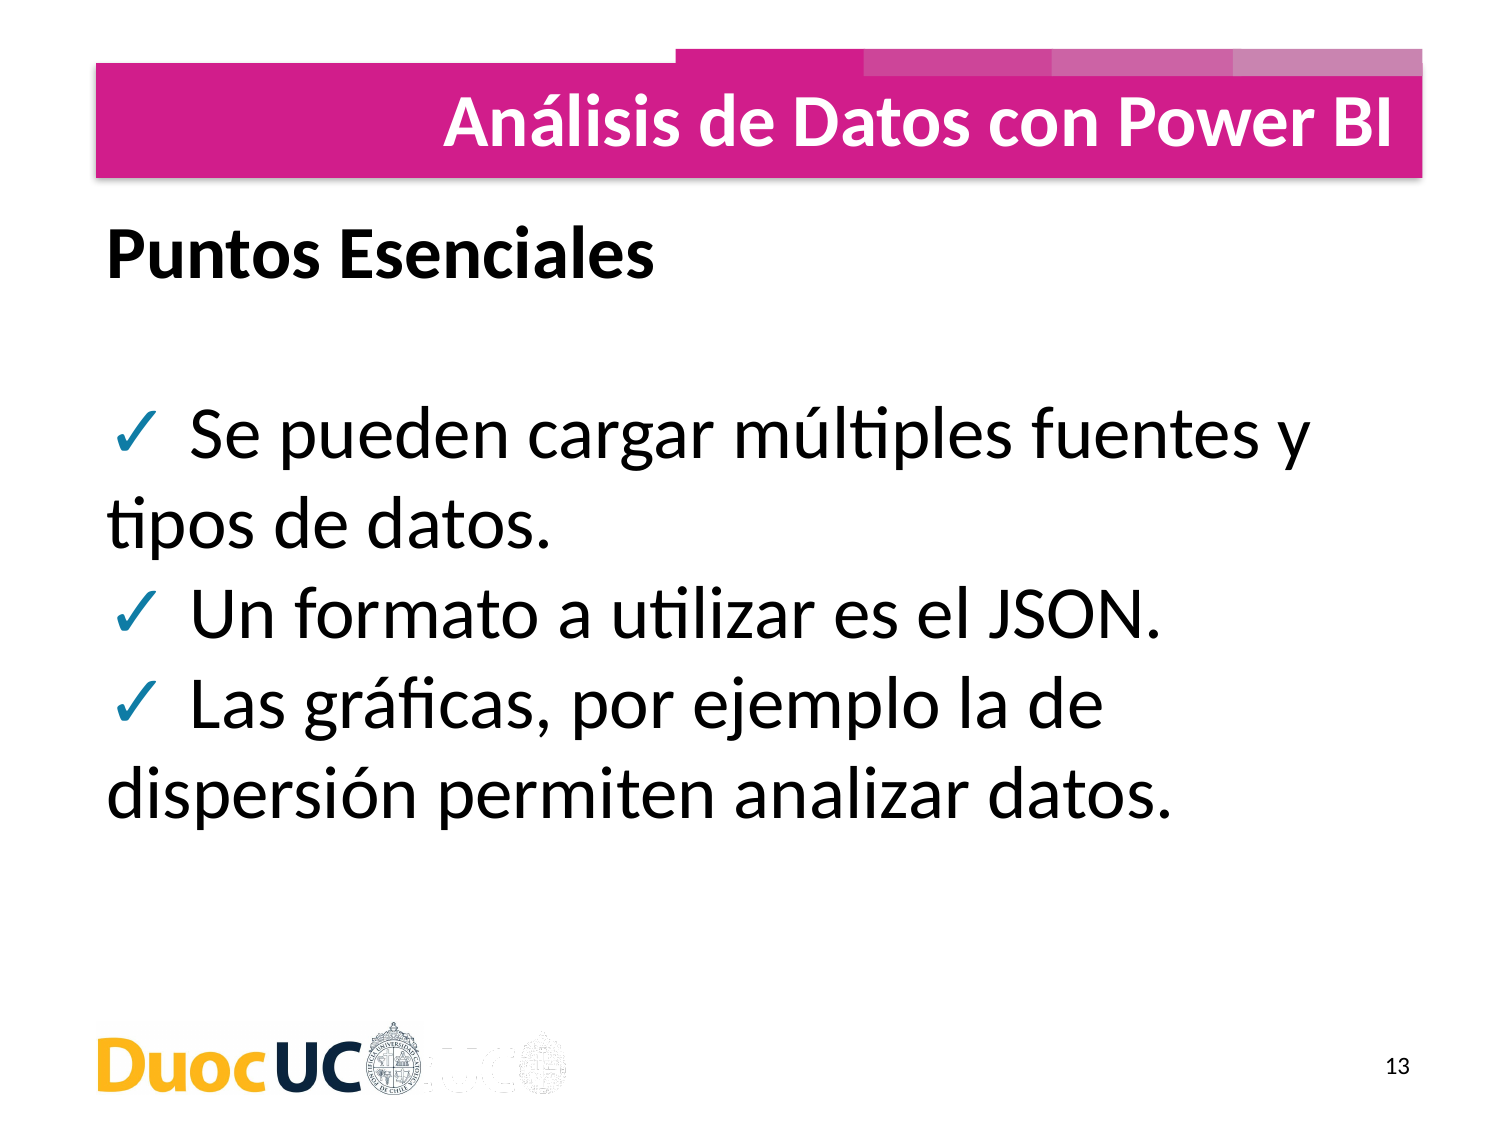

Análisis de Datos con Power BI
Puntos Esenciales
✓ Se pueden cargar múltiples fuentes y tipos de datos.
✓ Un formato a utilizar es el JSON.
✓ Las gráficas, por ejemplo la de dispersión permiten analizar datos.
13